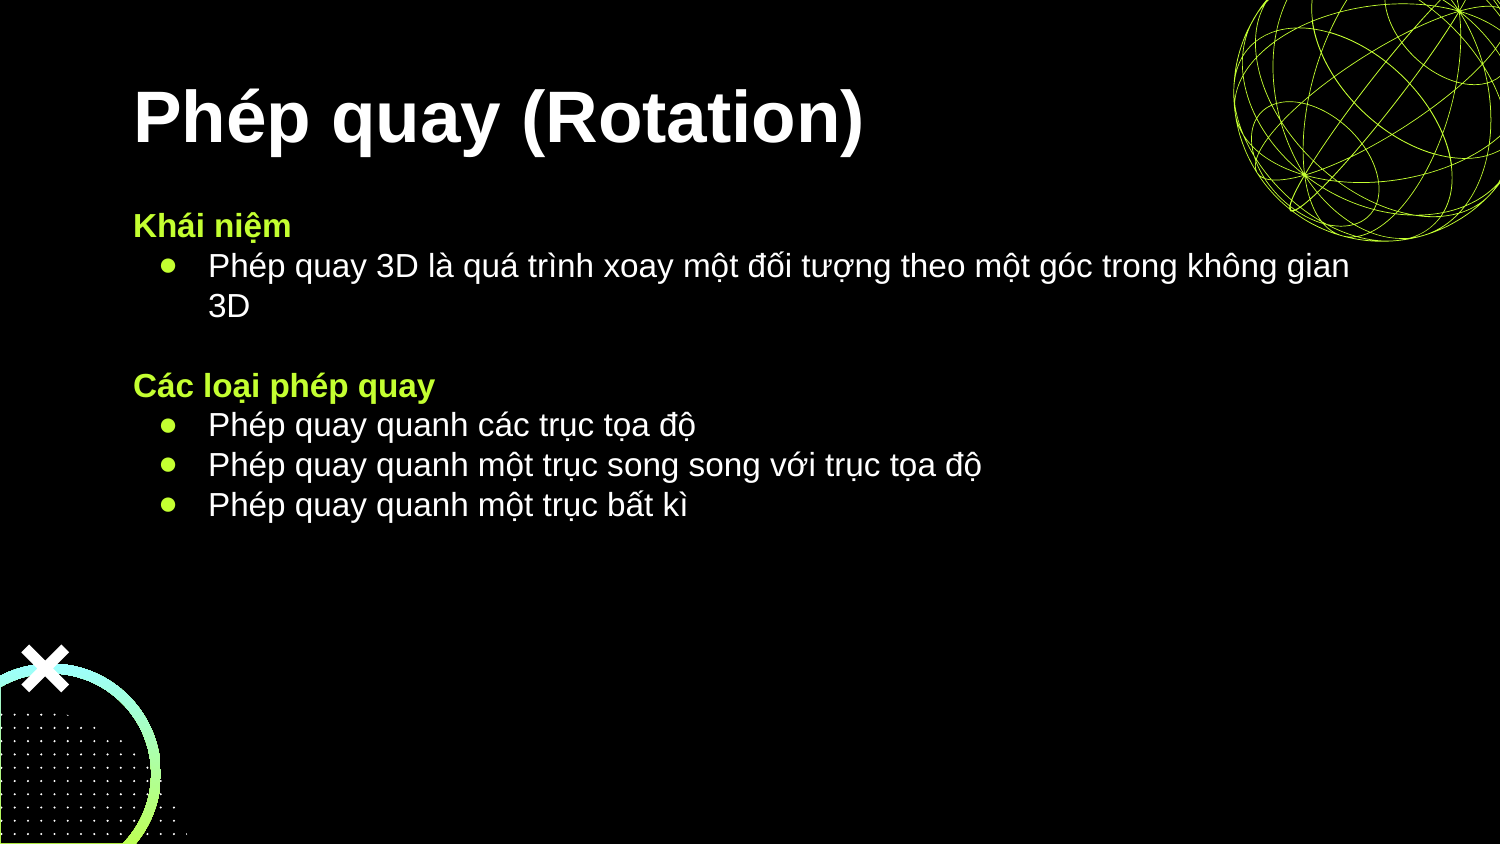

# Phép quay (Rotation)
Khái niệm
Phép quay 3D là quá trình xoay một đối tượng theo một góc trong không gian 3D

Các loại phép quay
Phép quay quanh các trục tọa độ
Phép quay quanh một trục song song với trục tọa độ
Phép quay quanh một trục bất kì